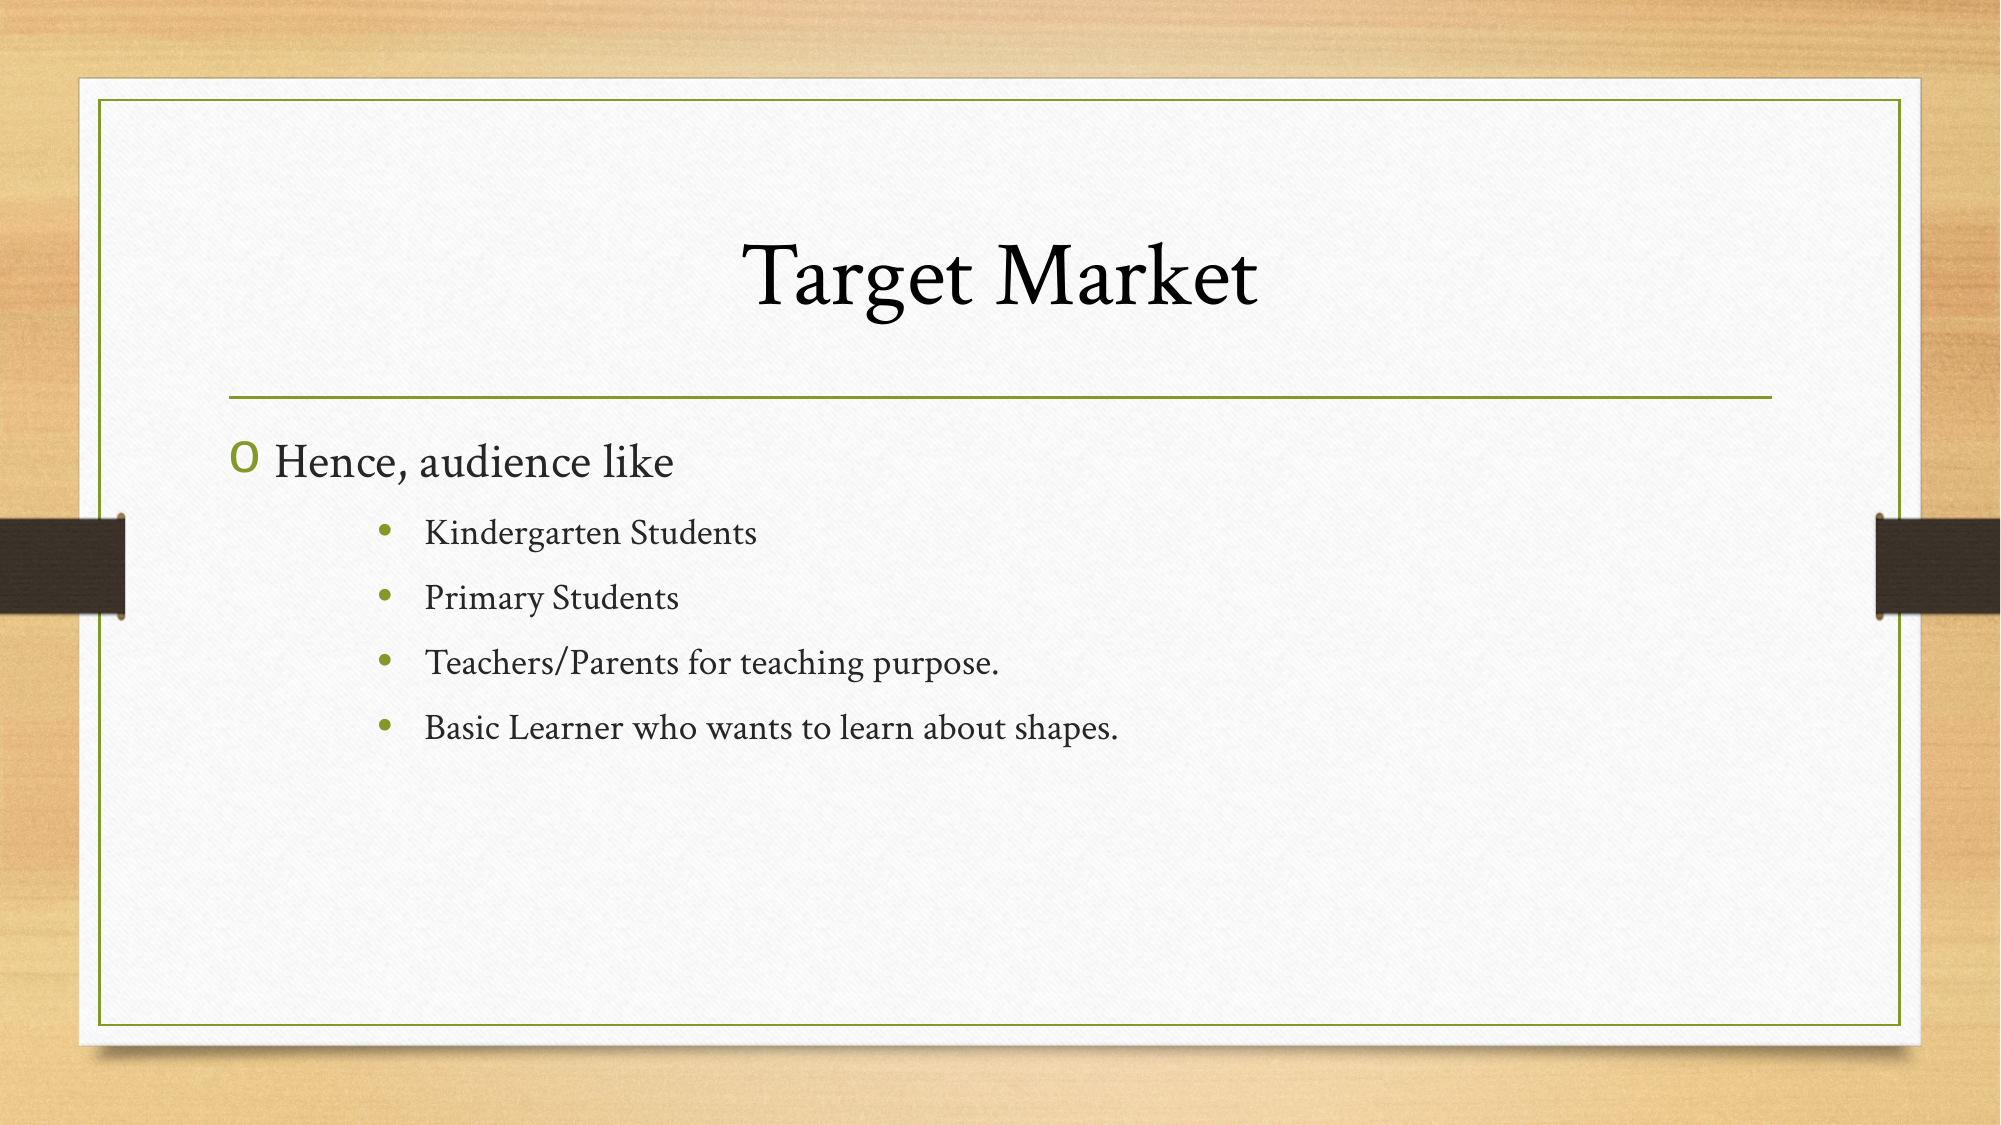

# Target Market
Hence, audience like
Kindergarten Students
Primary Students
Teachers/Parents for teaching purpose.
Basic Learner who wants to learn about shapes.